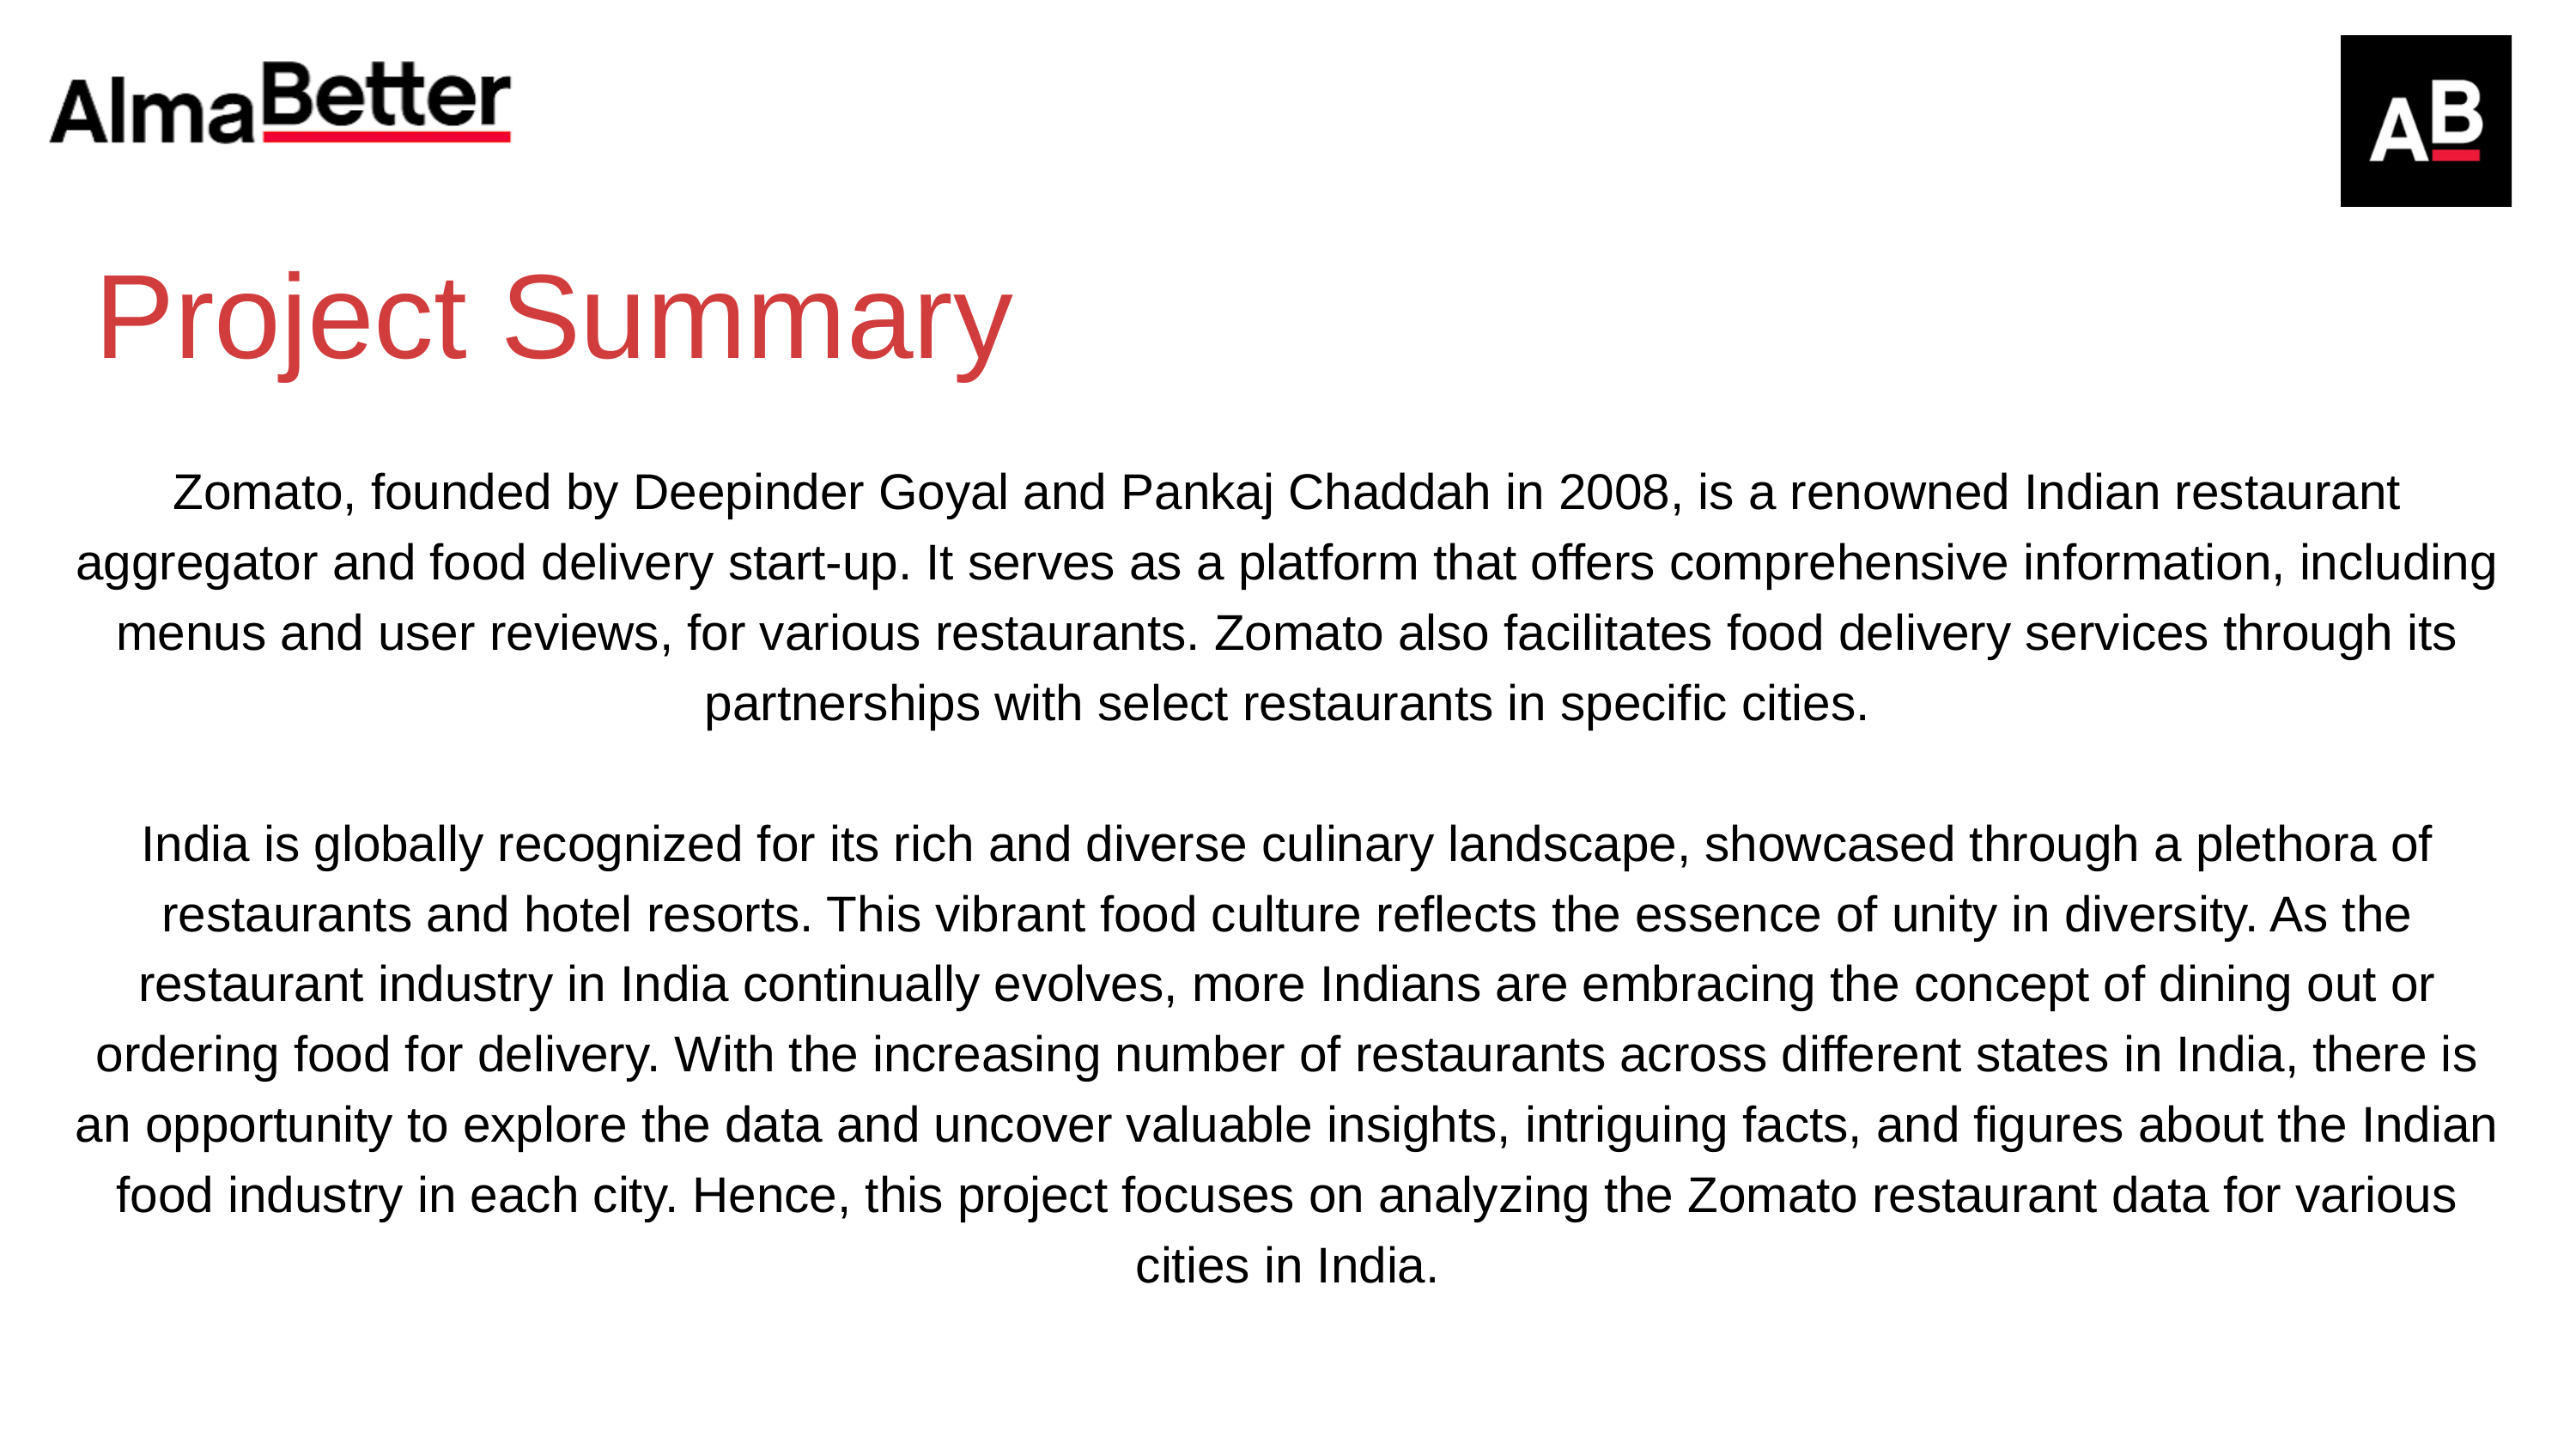

Project Summary

Zomato, founded by Deepinder Goyal and Pankaj Chaddah in 2008, is a renowned Indian restaurant aggregator and food delivery start-up. It serves as a platform that offers comprehensive information, including menus and user reviews, for various restaurants. Zomato also facilitates food delivery services through its partnerships with select restaurants in specific cities.

India is globally recognized for its rich and diverse culinary landscape, showcased through a plethora of restaurants and hotel resorts. This vibrant food culture reflects the essence of unity in diversity. As the restaurant industry in India continually evolves, more Indians are embracing the concept of dining out or ordering food for delivery. With the increasing number of restaurants across different states in India, there is an opportunity to explore the data and uncover valuable insights, intriguing facts, and figures about the Indian food industry in each city. Hence, this project focuses on analyzing the Zomato restaurant data for various cities in India.